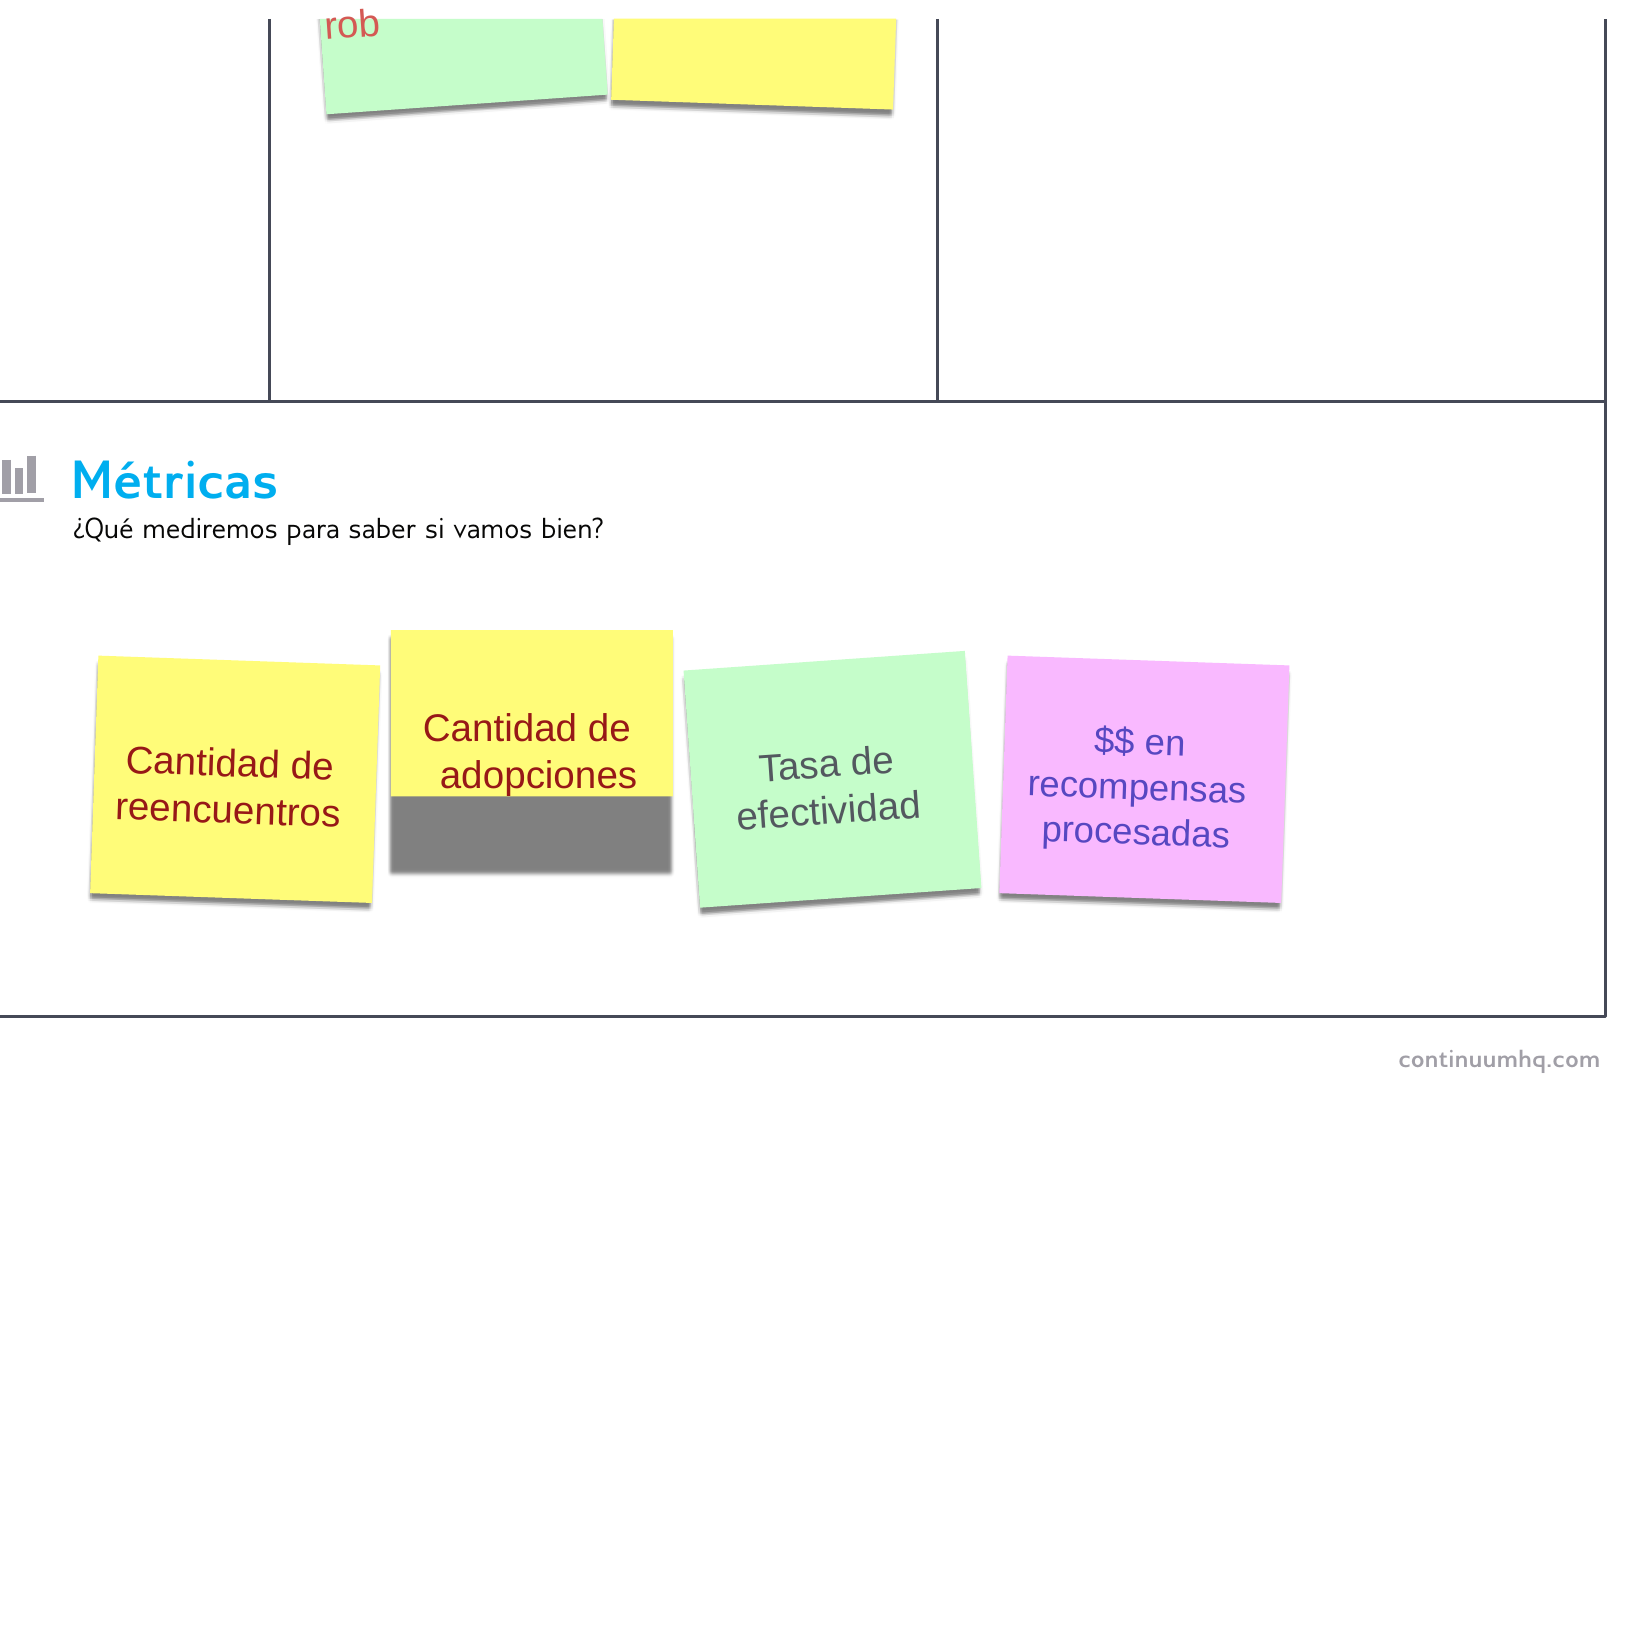

rob

# Métricas
¿Qué mediremos para saber si vamos bien?

Cantidad de  adopciones

$$ en
Cantidad de
Tasa de
recompensas
efectividad
reencuentros
procesadas
continuumhq.com